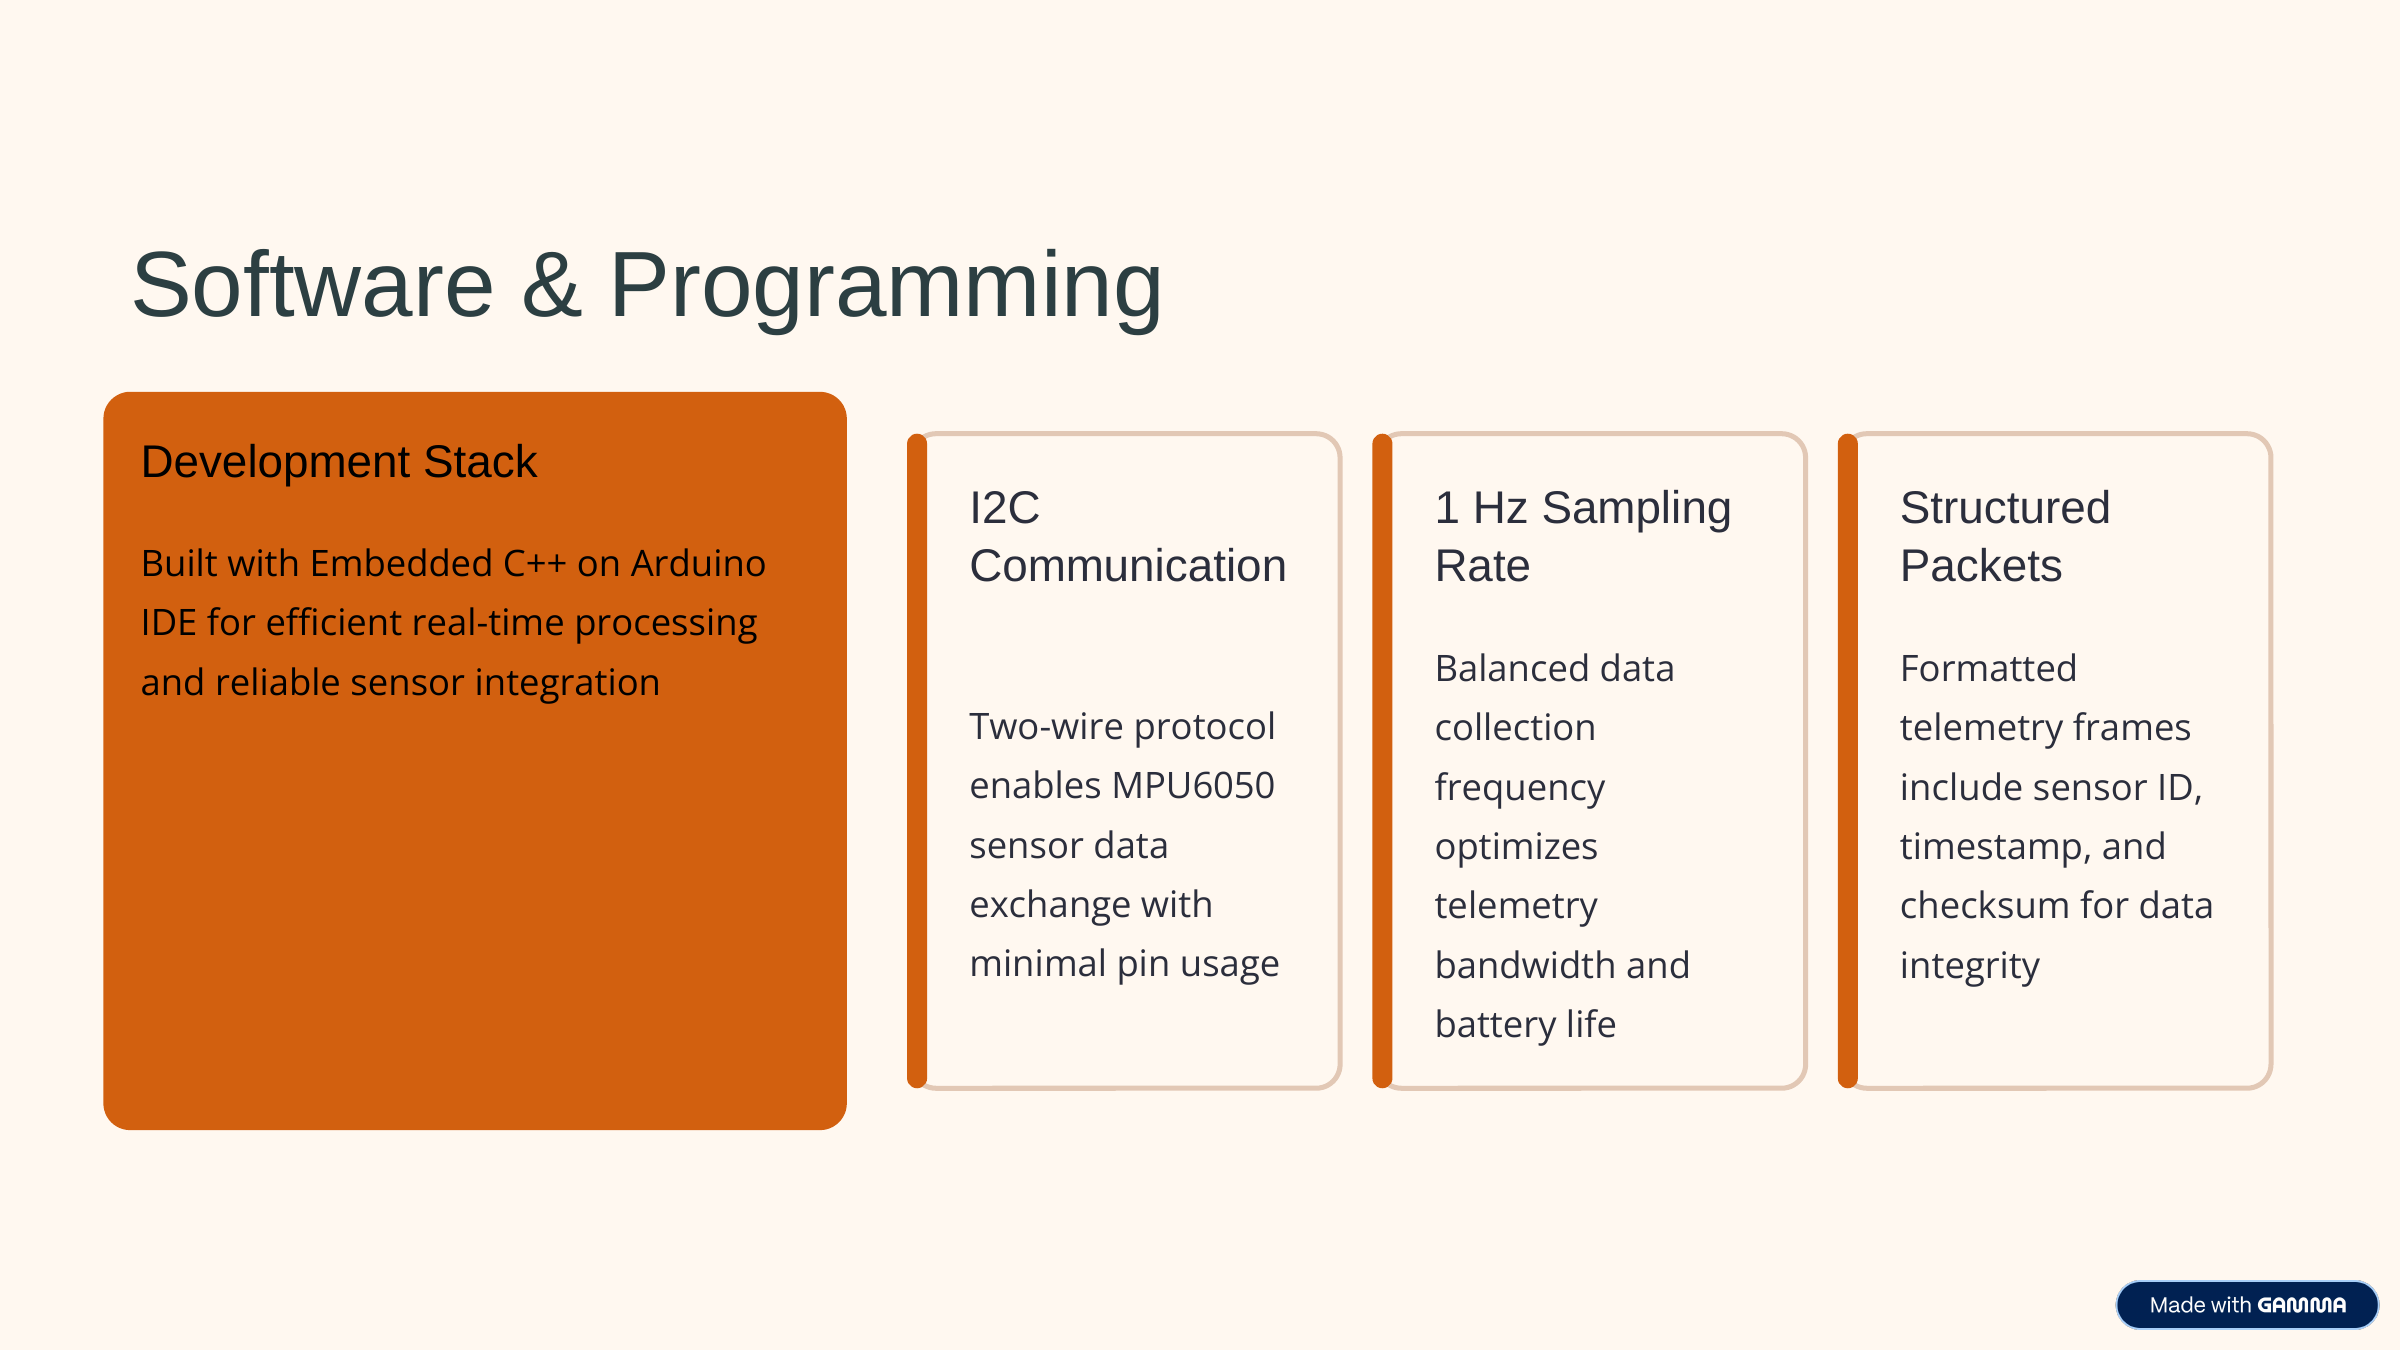

Software & Programming

Development Stack

I2C Communication
1 Hz Sampling Rate
Structured Packets
Built with Embedded C++ on Arduino IDE for efficient real-time processing and reliable sensor integration
Balanced data collection frequency optimizes telemetry bandwidth and battery life
Formatted telemetry frames include sensor ID, timestamp, and checksum for data integrity
Two-wire protocol enables MPU6050 sensor data exchange with minimal pin usage